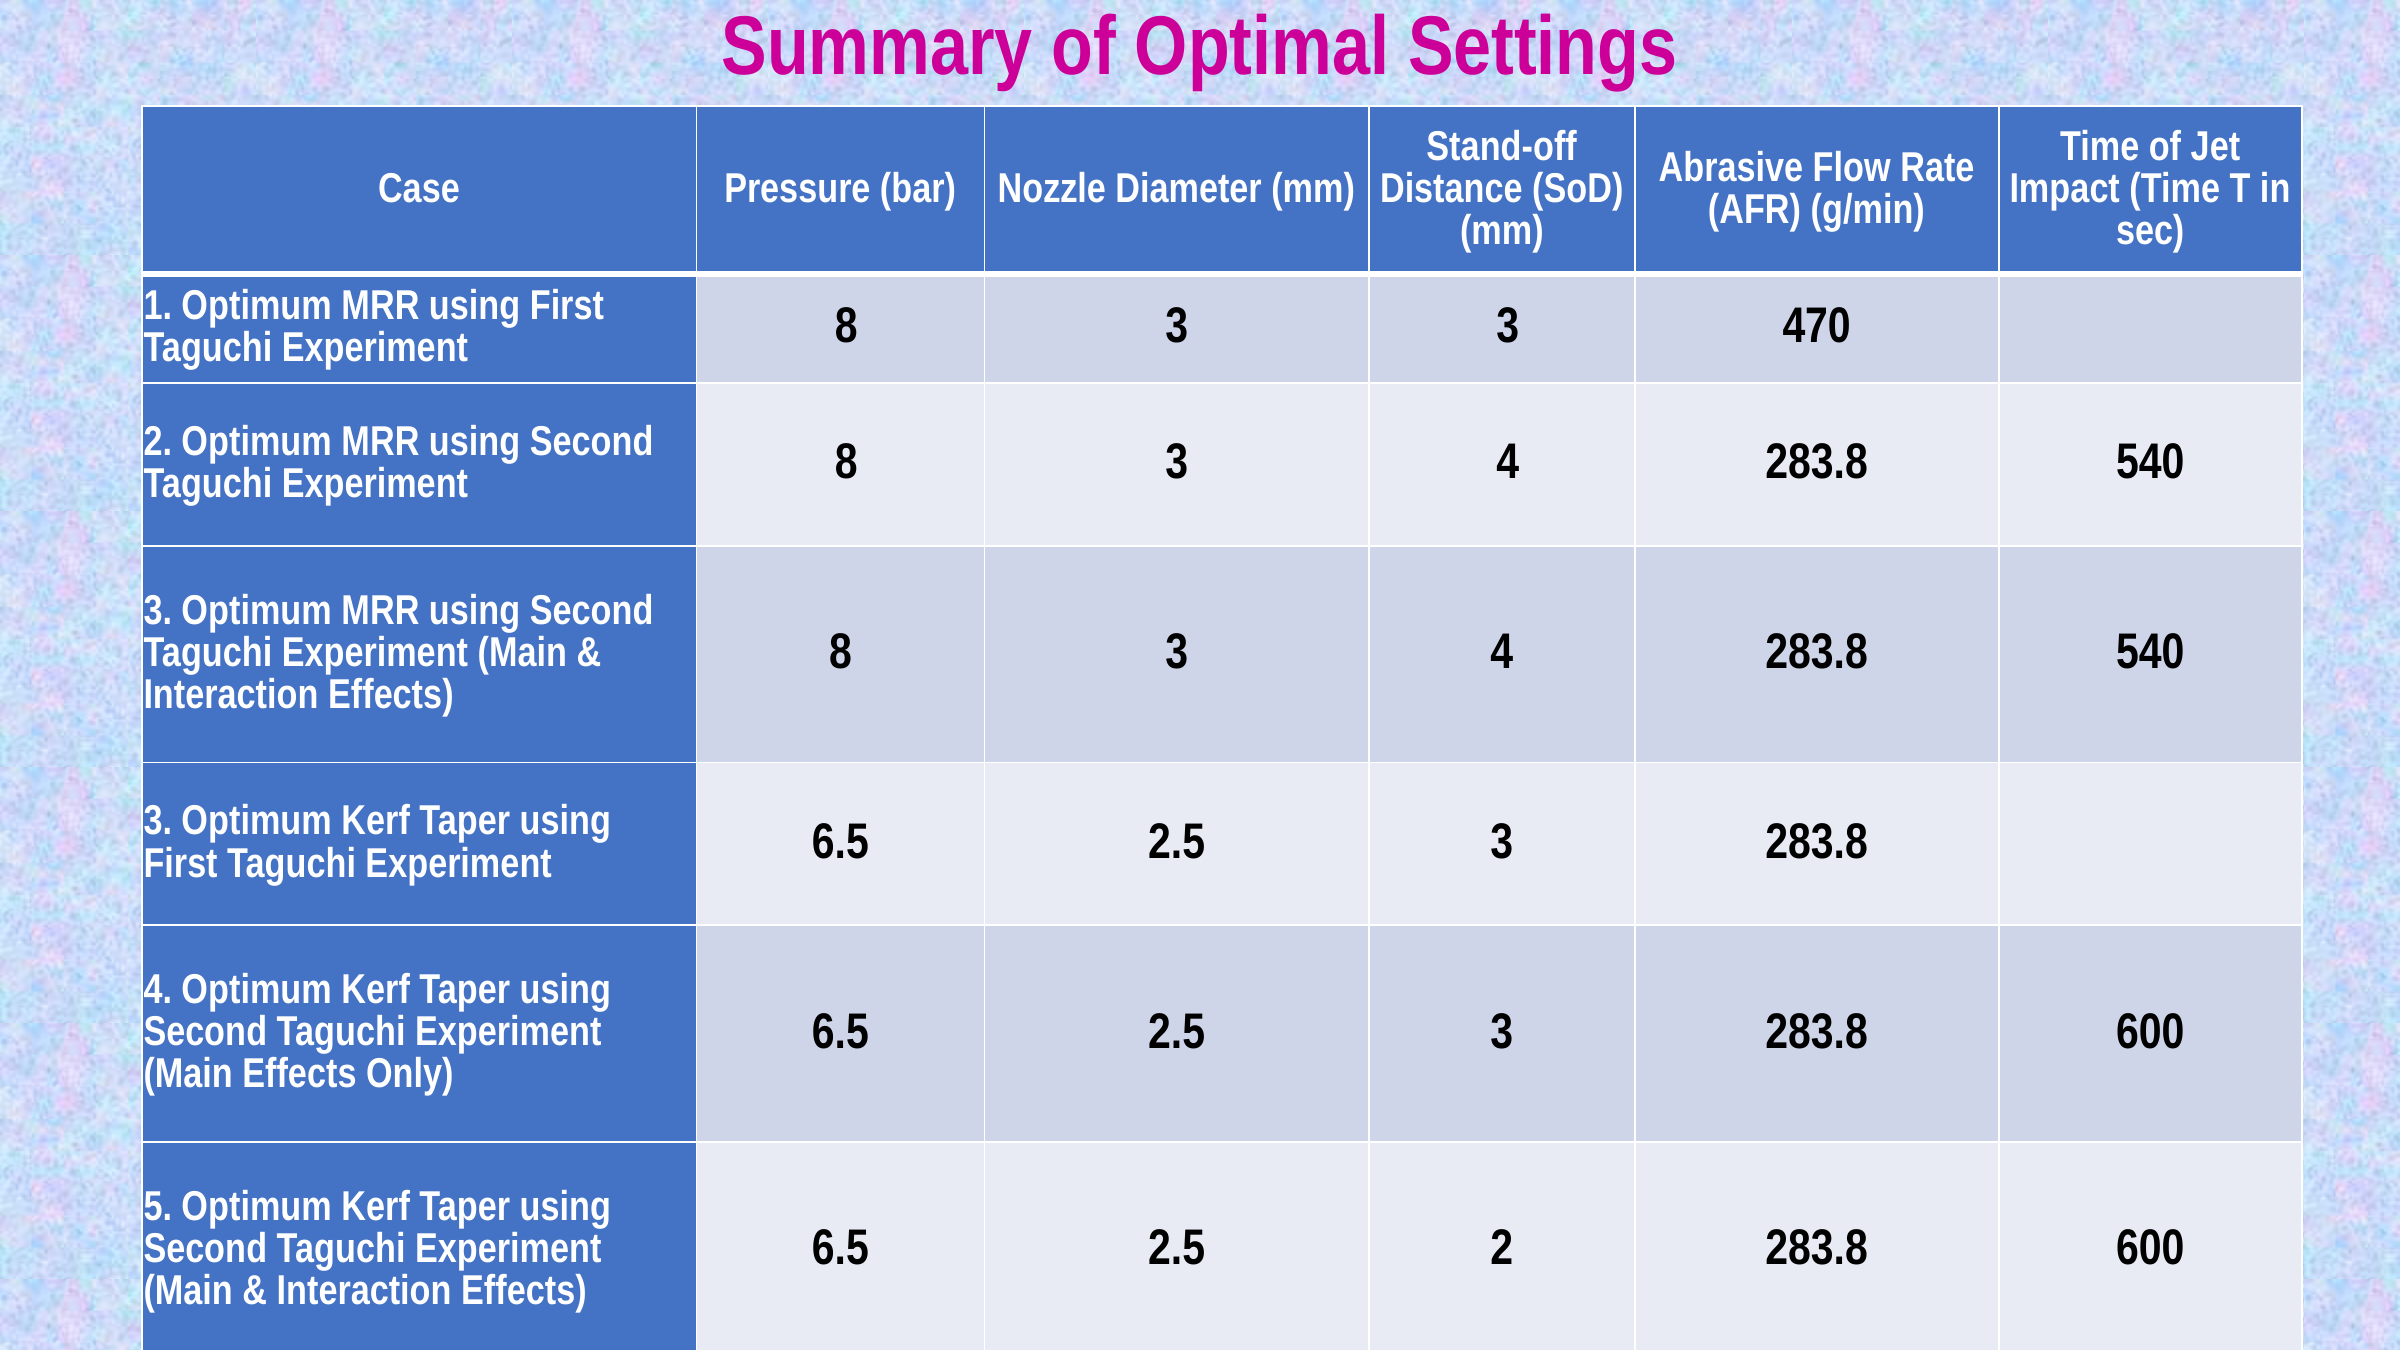

# Summary of Optimal Settings
| Case | Pressure (bar) | Nozzle Diameter (mm) | Stand-off Distance (SoD) (mm) | Abrasive Flow Rate (AFR) (g/min) | Time of Jet Impact (Time T in sec) |
| --- | --- | --- | --- | --- | --- |
| 1. Optimum MRR using First Taguchi Experiment | 8 | 3 | 3 | 470 |  |
| 2. Optimum MRR using Second Taguchi Experiment | 8 | 3 | 4 | 283.8 | 540 |
| 3. Optimum MRR using Second Taguchi Experiment (Main & Interaction Effects) | 8 | 3 | 4 | 283.8 | 540 |
| 3. Optimum Kerf Taper using First Taguchi Experiment | 6.5 | 2.5 | 3 | 283.8 |  |
| 4. Optimum Kerf Taper using Second Taguchi Experiment (Main Effects Only) | 6.5 | 2.5 | 3 | 283.8 | 600 |
| 5. Optimum Kerf Taper using Second Taguchi Experiment (Main & Interaction Effects) | 6.5 | 2.5 | 2 | 283.8 | 600 |